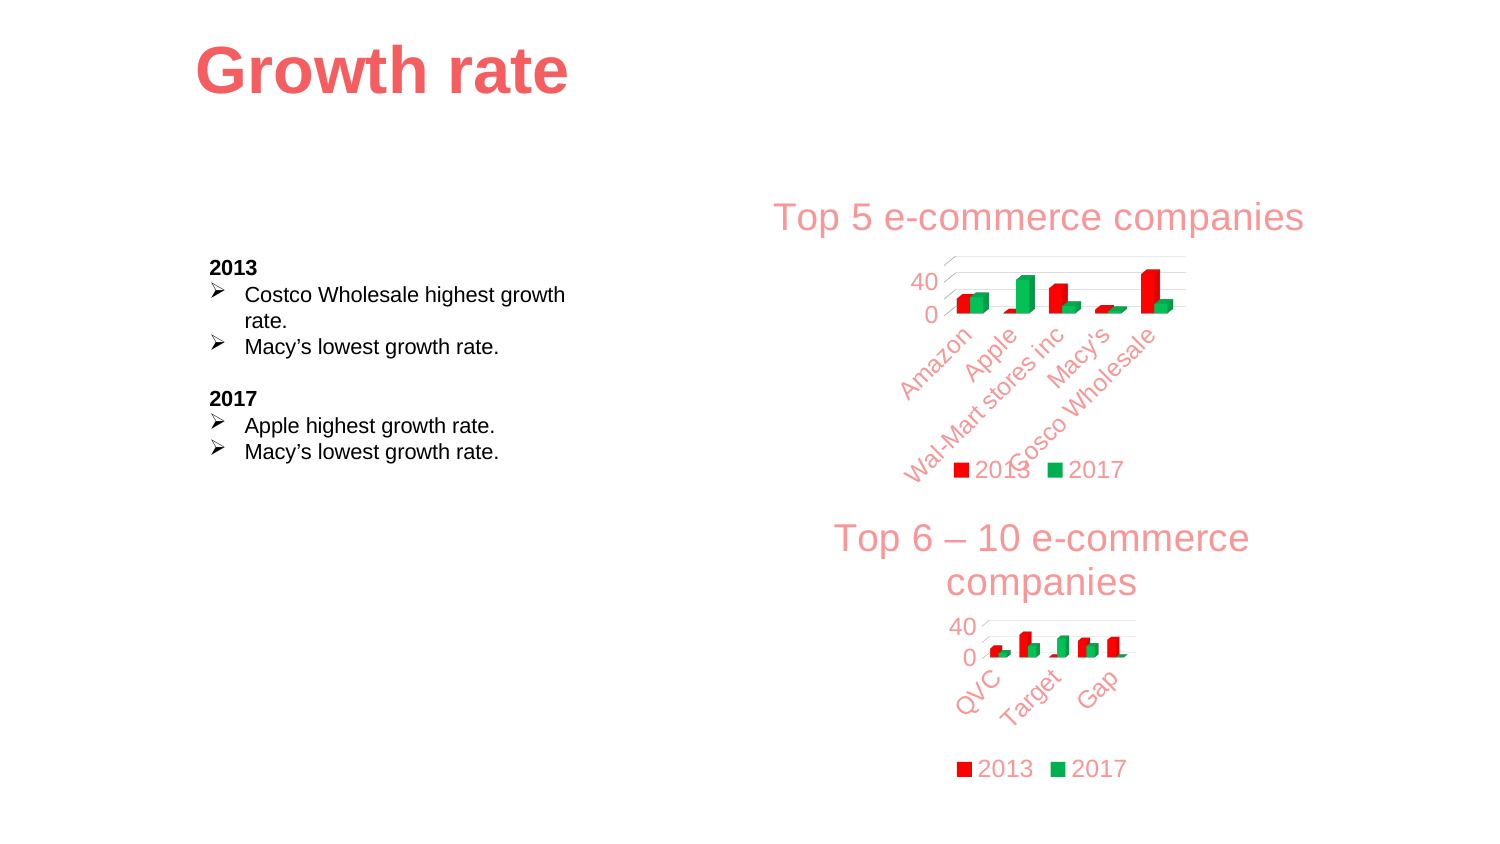

# Growth rate

[unsupported chart]

2013
Costco Wholesale highest growth rate.
Macy’s lowest growth rate.
2017
Apple highest growth rate.
Macy’s lowest growth rate.

[unsupported chart]